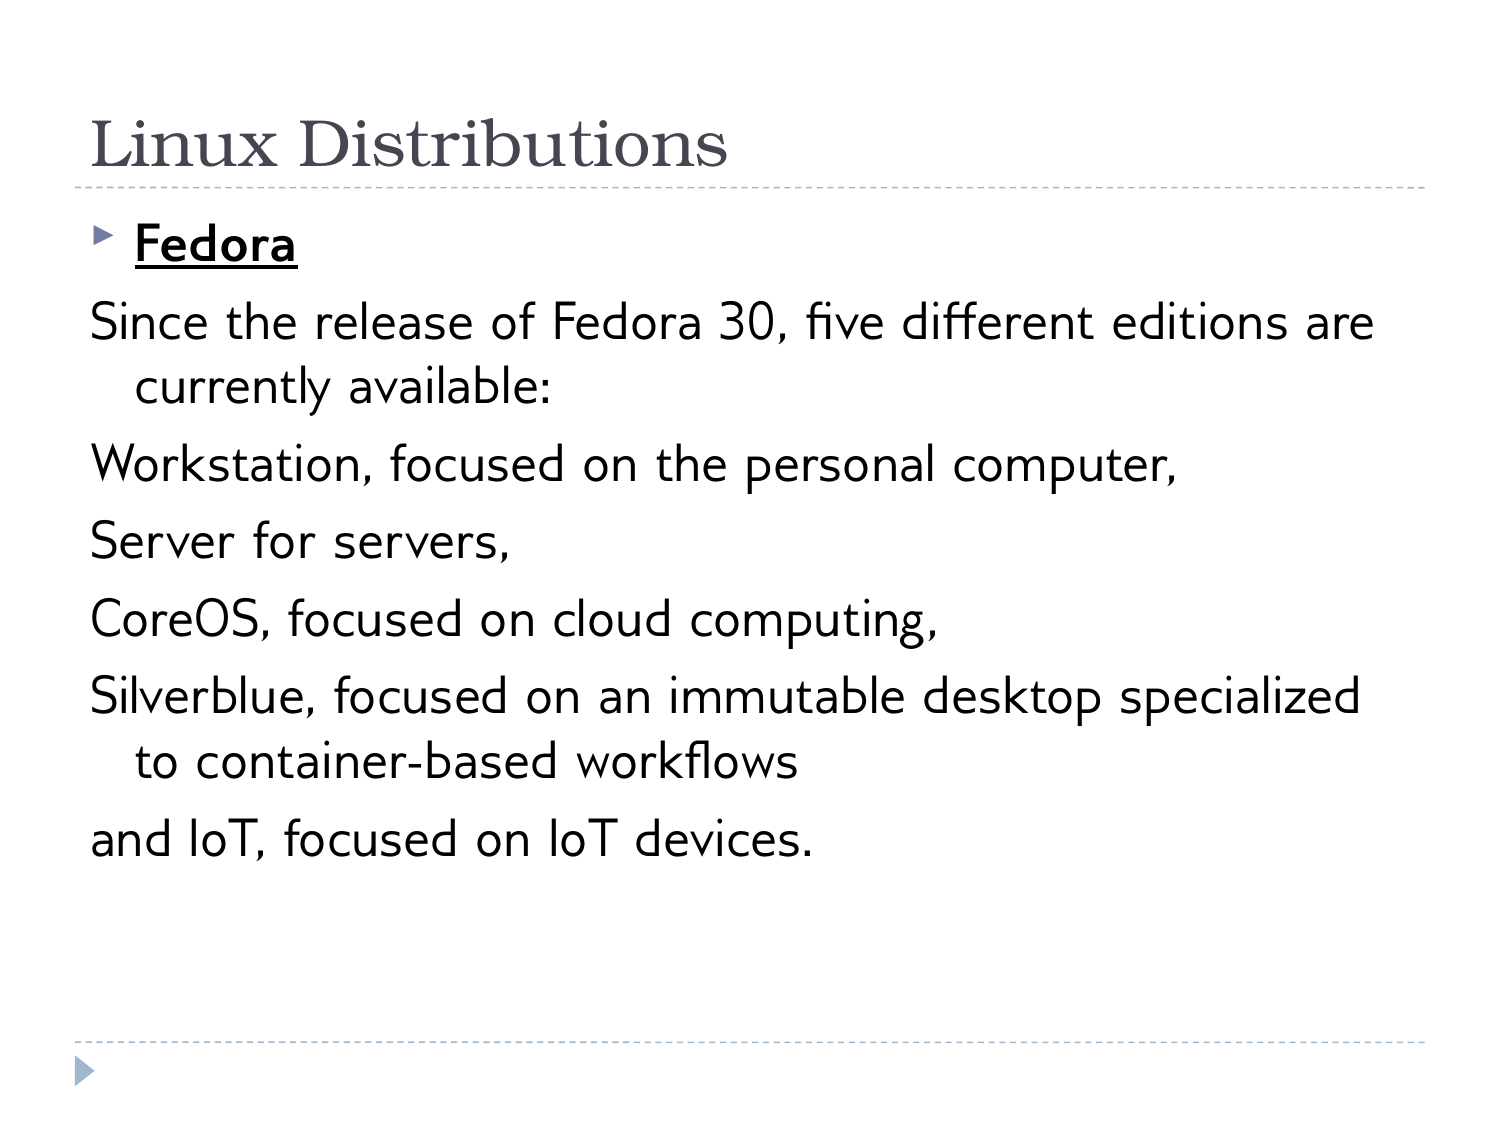

Linux Distributions
Fedora
Since the release of Fedora 30, five different editions are currently available:
Workstation, focused on the personal computer,
Server for servers,
CoreOS, focused on cloud computing,
Silverblue, focused on an immutable desktop specialized to container-based workflows
and IoT, focused on IoT devices.